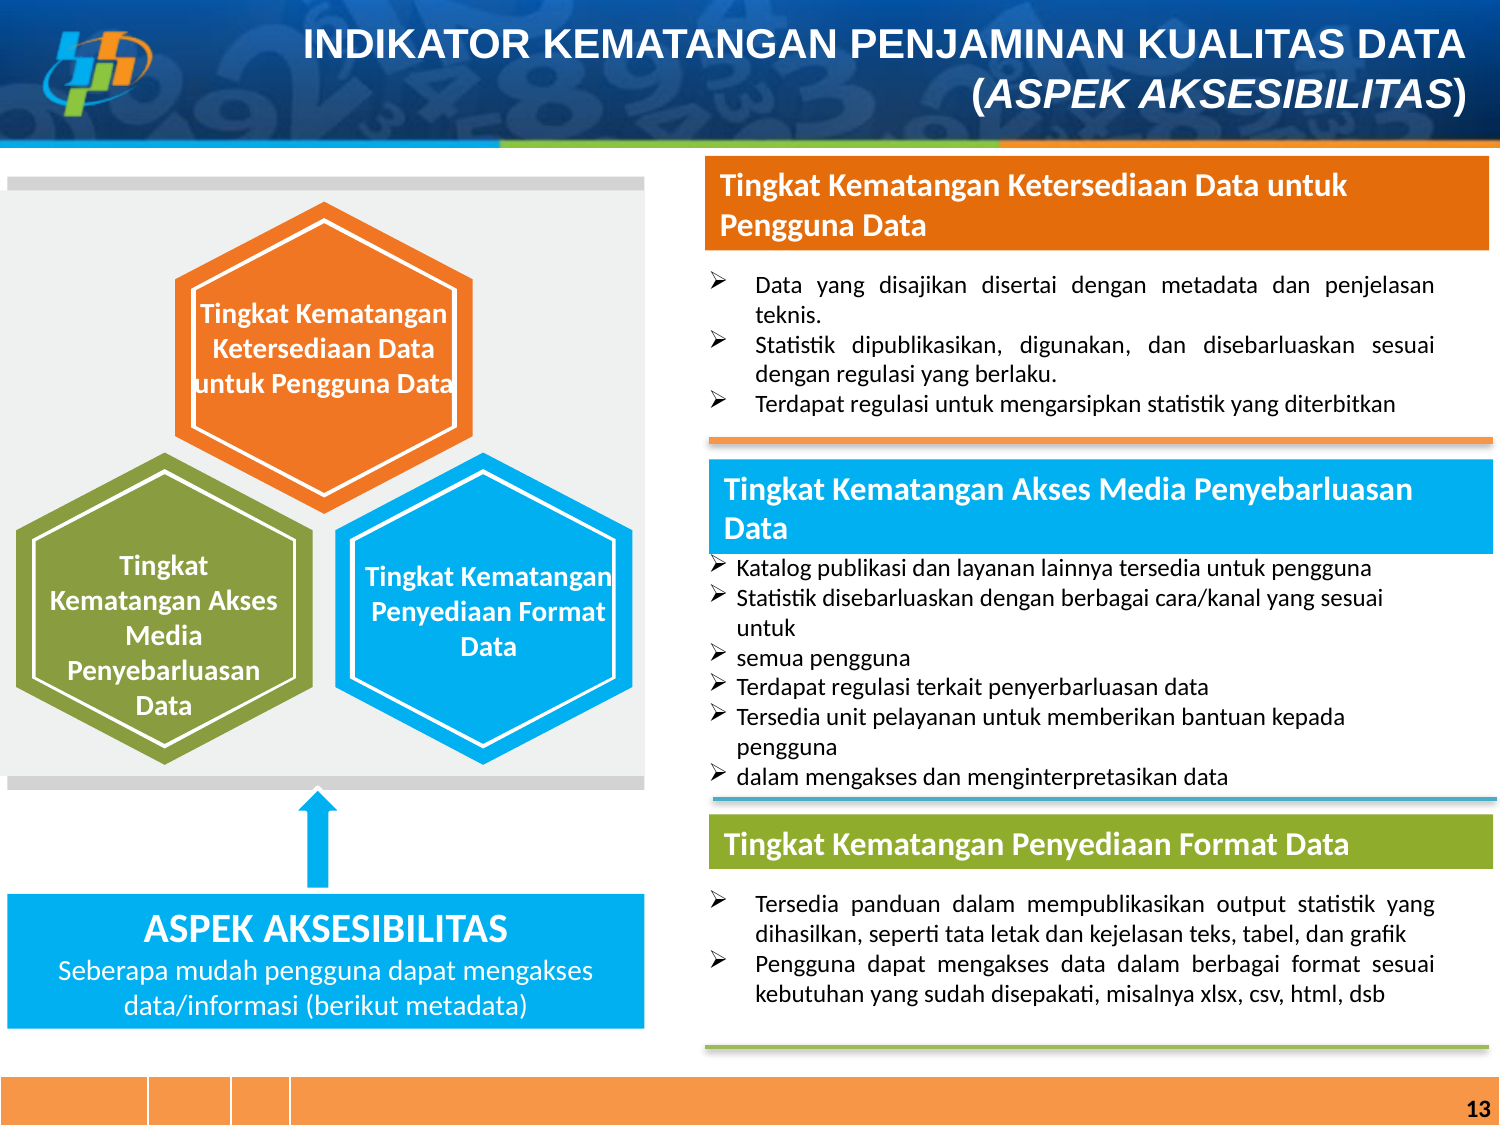

# INDIKATOR KEMATANGAN PENJAMINAN KUALITAS DATA (ASPEK AKSESIBILITAS)
Tingkat Kematangan Ketersediaan Data untuk Pengguna Data
Data yang disajikan disertai dengan metadata dan penjelasan teknis.
Statistik dipublikasikan, digunakan, dan disebarluaskan sesuai dengan regulasi yang berlaku.
Terdapat regulasi untuk mengarsipkan statistik yang diterbitkan

Tingkat Kematangan Ketersediaan Data untuk Pengguna Data
Tingkat Kematangan Akses Media Penyebarluasan Data
Tingkat Kematangan Penyediaan Format Data

ASPEK AKSESIBILITAS
Seberapa mudah pengguna dapat mengakses data/informasi (berikut metadata)
Tingkat Kematangan Akses Media Penyebarluasan Data
Katalog publikasi dan layanan lainnya tersedia untuk pengguna
Statistik disebarluaskan dengan berbagai cara/kanal yang sesuai untuk
semua pengguna
Terdapat regulasi terkait penyerbarluasan data
Tersedia unit pelayanan untuk memberikan bantuan kepada pengguna
dalam mengakses dan menginterpretasikan data
Tingkat Kematangan Penyediaan Format Data
Tersedia panduan dalam mempublikasikan output statistik yang dihasilkan, seperti tata letak dan kejelasan teks, tabel, dan grafik
Pengguna dapat mengakses data dalam berbagai format sesuai kebutuhan yang sudah disepakati, misalnya xlsx, csv, html, dsb
|  |  |  |  |
| --- | --- | --- | --- |
13